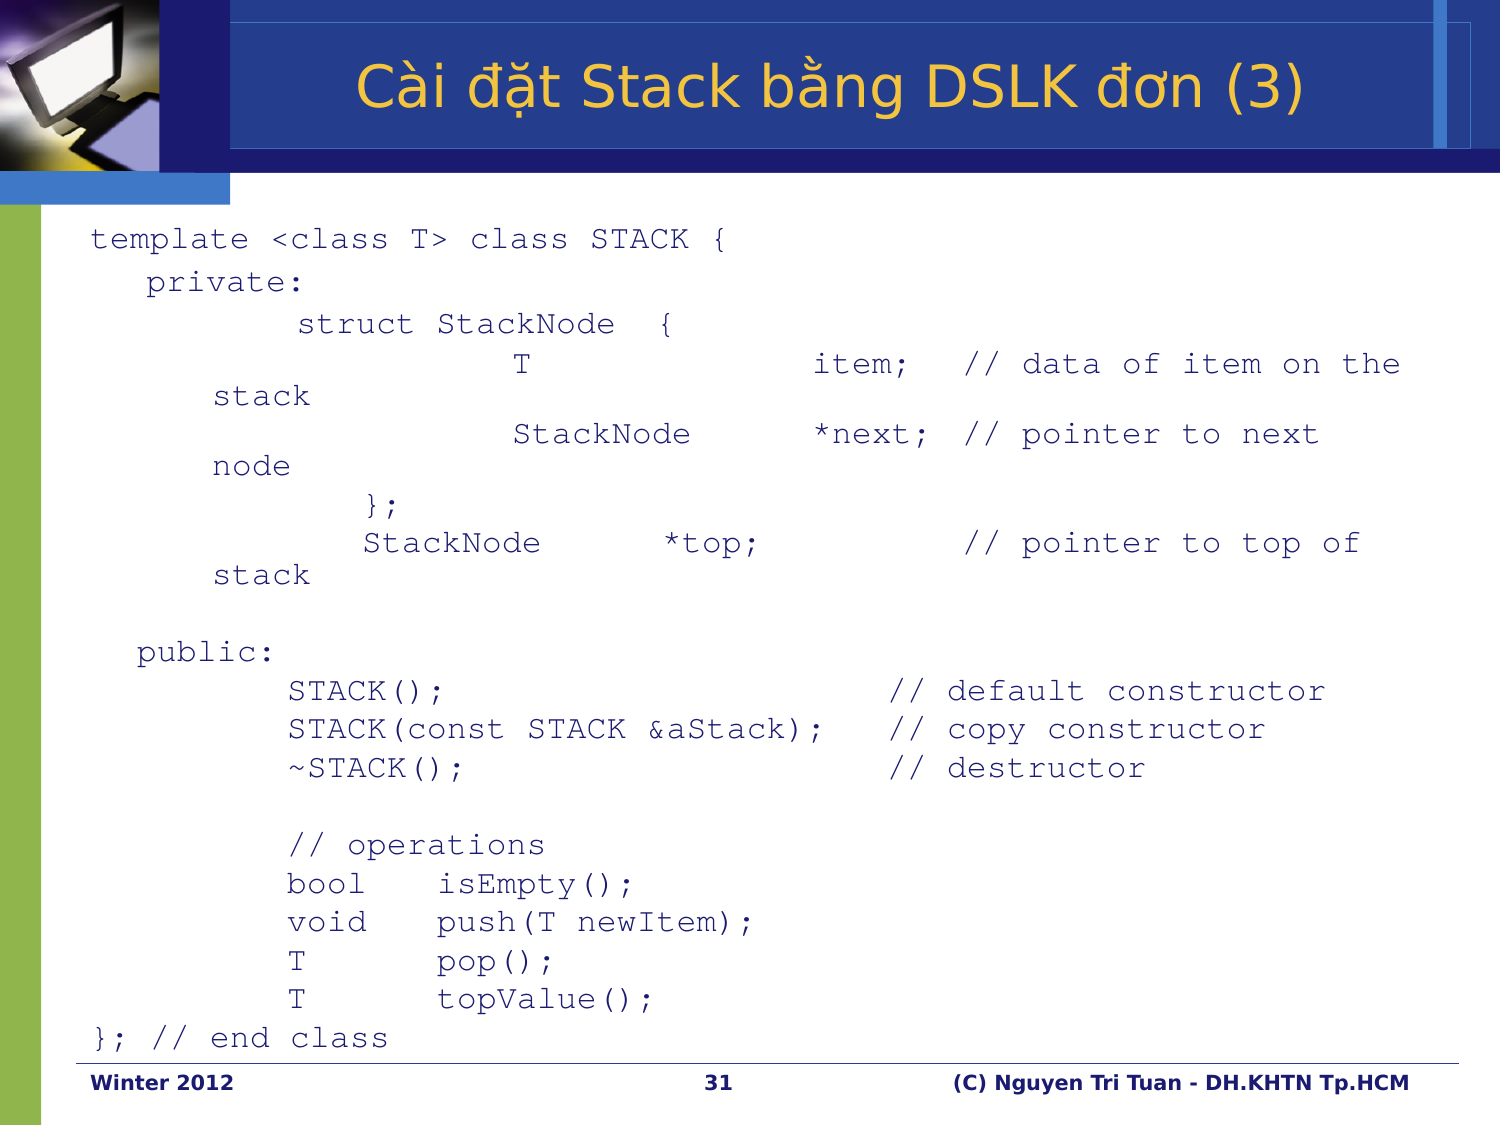

# Cài đặt Stack bằng DSLK đơn (3)
template <class T> class STACK {
	private:
		struct StackNode  {
			T		item;	// data of item on the stack
			StackNode	*next;	// pointer to next node
		};
		StackNode	*top;		// pointer to top of stack

	public:
		STACK();			// default constructor
		STACK(const STACK &aStack);	// copy constructor
		~STACK();			// destructor

		// operations
		bool	isEmpty();
		void	push(T newItem);
		T	pop();
		T	topValue();
}; // end class

Winter 2012
31
(C) Nguyen Tri Tuan - DH.KHTN Tp.HCM